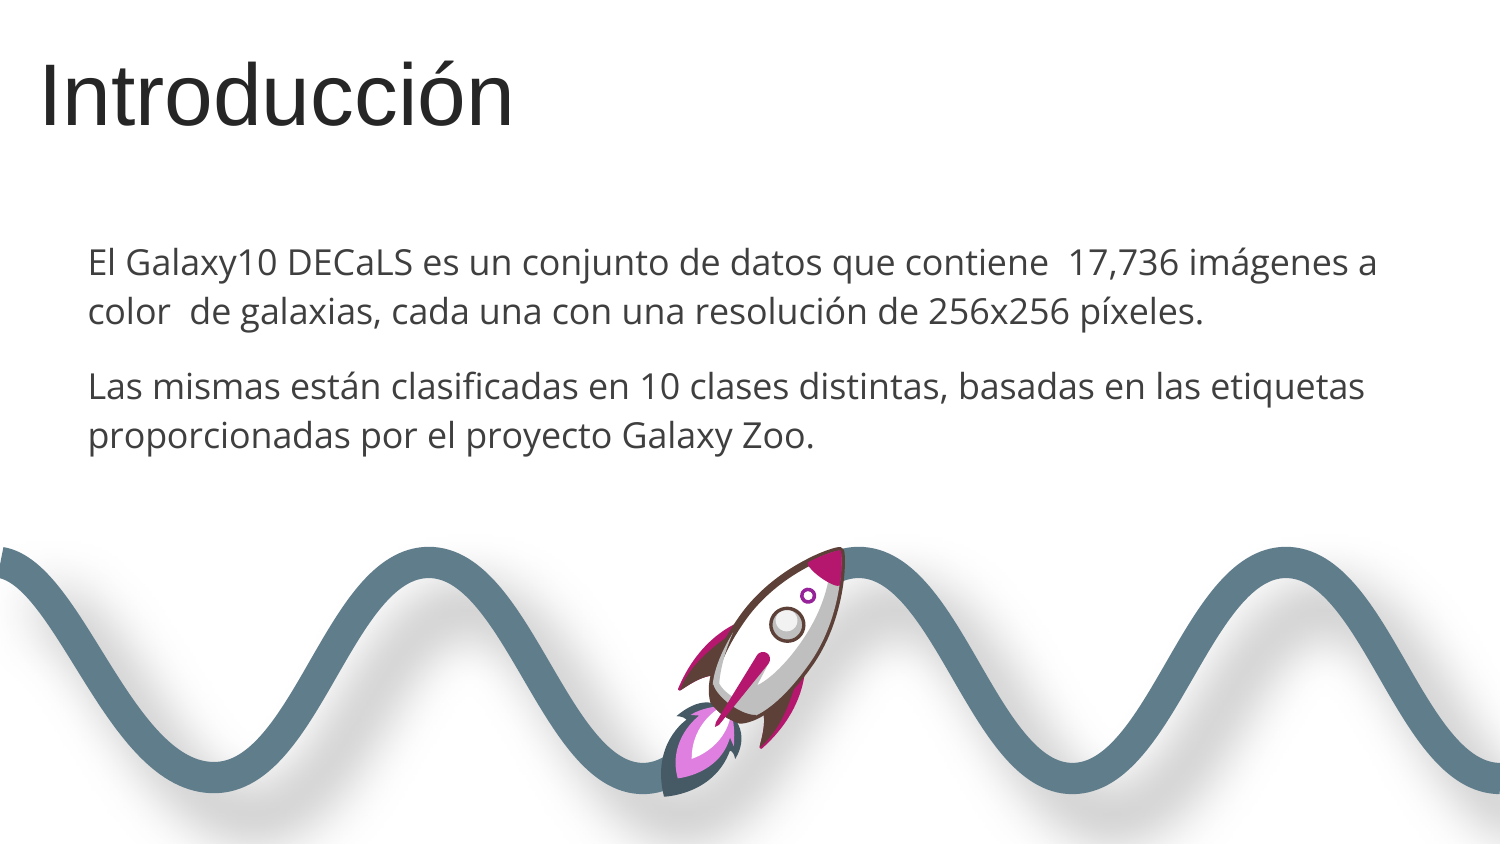

# Introducción
El Galaxy10 DECaLS es un conjunto de datos que contiene  17,736 imágenes a color  de galaxias, cada una con una resolución de 256x256 píxeles.
Las mismas están clasificadas en 10 clases distintas, basadas en las etiquetas proporcionadas por el proyecto Galaxy Zoo.